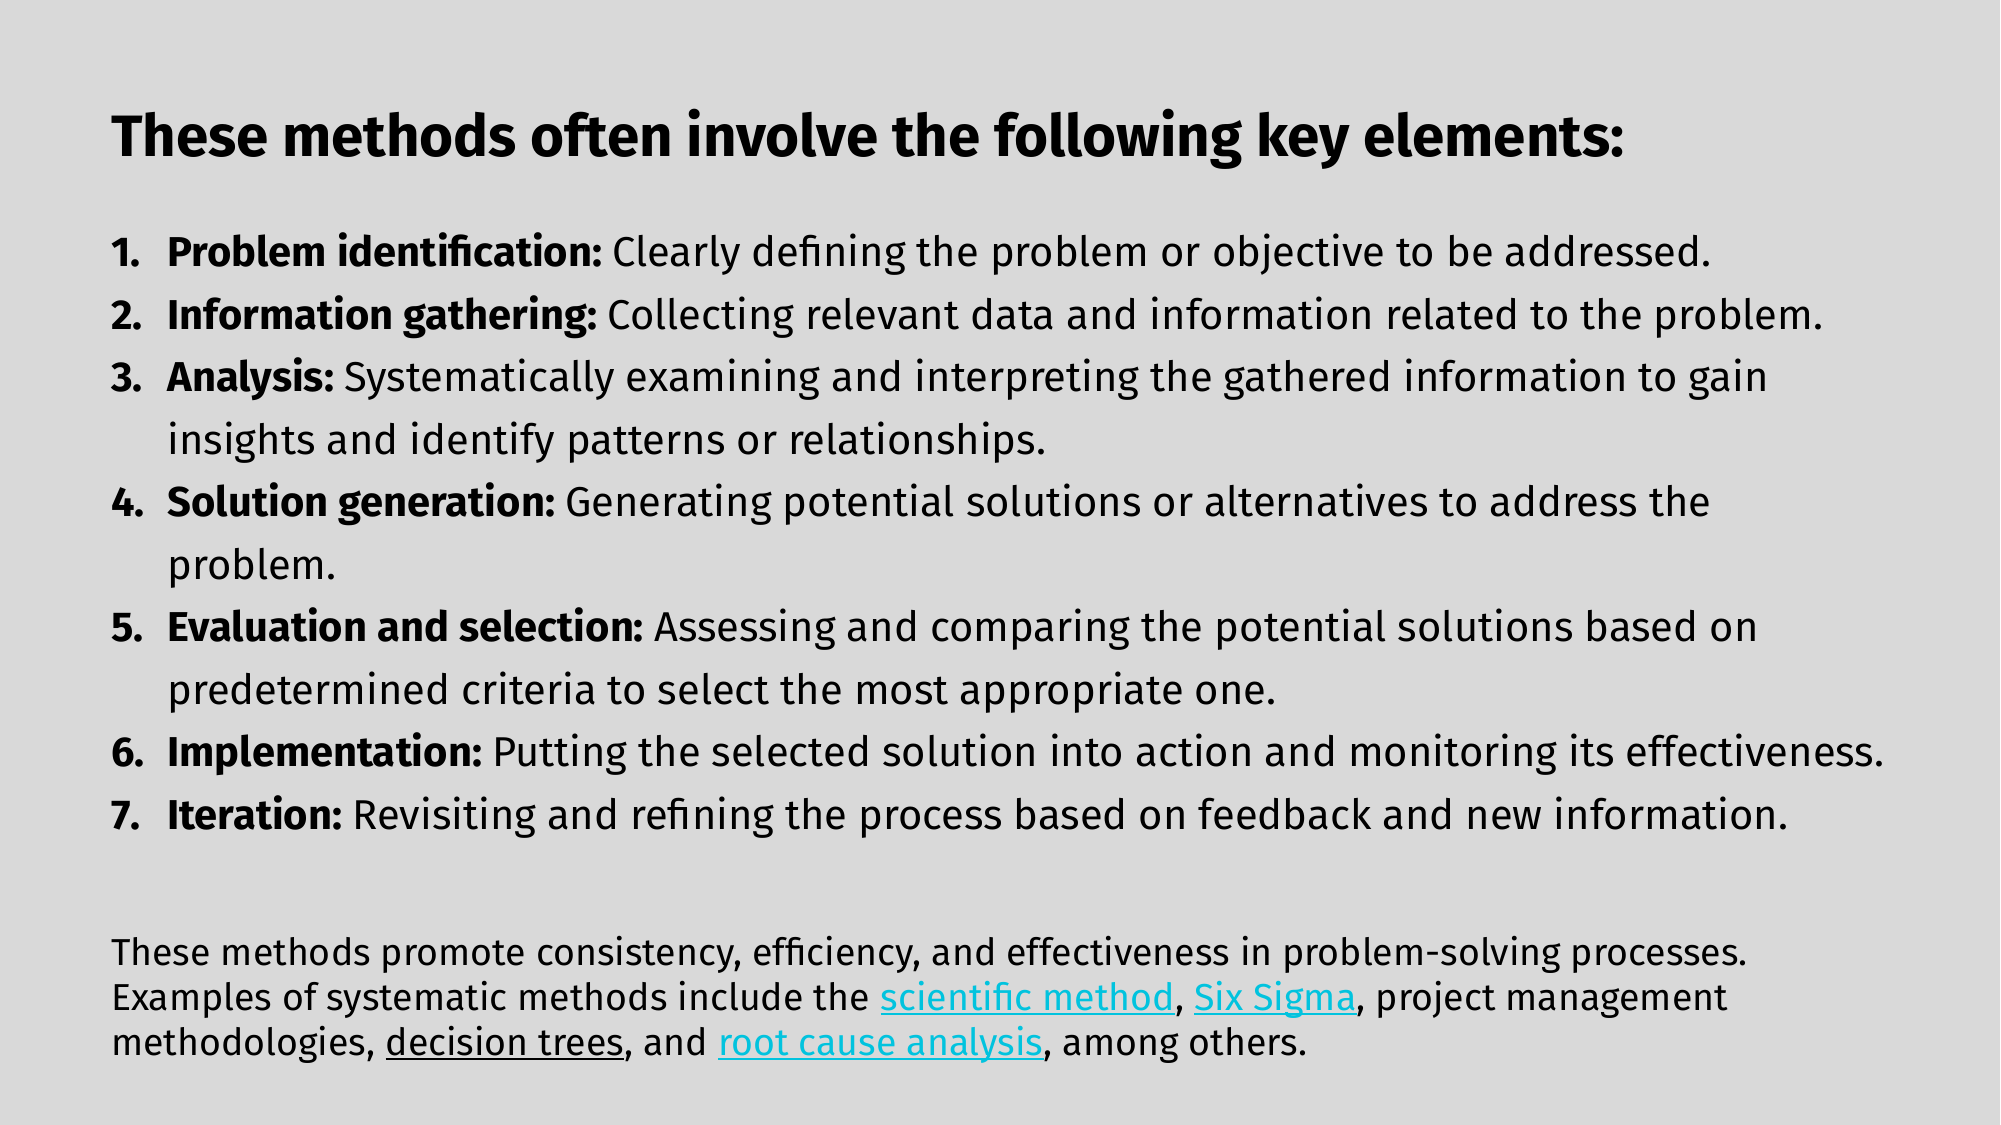

These methods often involve the following key elements:

Problem identification: Clearly defining the problem or objective to be addressed.
Information gathering: Collecting relevant data and information related to the problem.
Analysis: Systematically examining and interpreting the gathered information to gain insights and identify patterns or relationships.
Solution generation: Generating potential solutions or alternatives to address the problem.
Evaluation and selection: Assessing and comparing the potential solutions based on predetermined criteria to select the most appropriate one.
Implementation: Putting the selected solution into action and monitoring its effectiveness.
Iteration: Revisiting and refining the process based on feedback and new information.

These methods promote consistency, efficiency, and effectiveness in problem-solving processes. Examples of systematic methods include the scientific method, Six Sigma, project management methodologies, decision trees, and root cause analysis, among others.